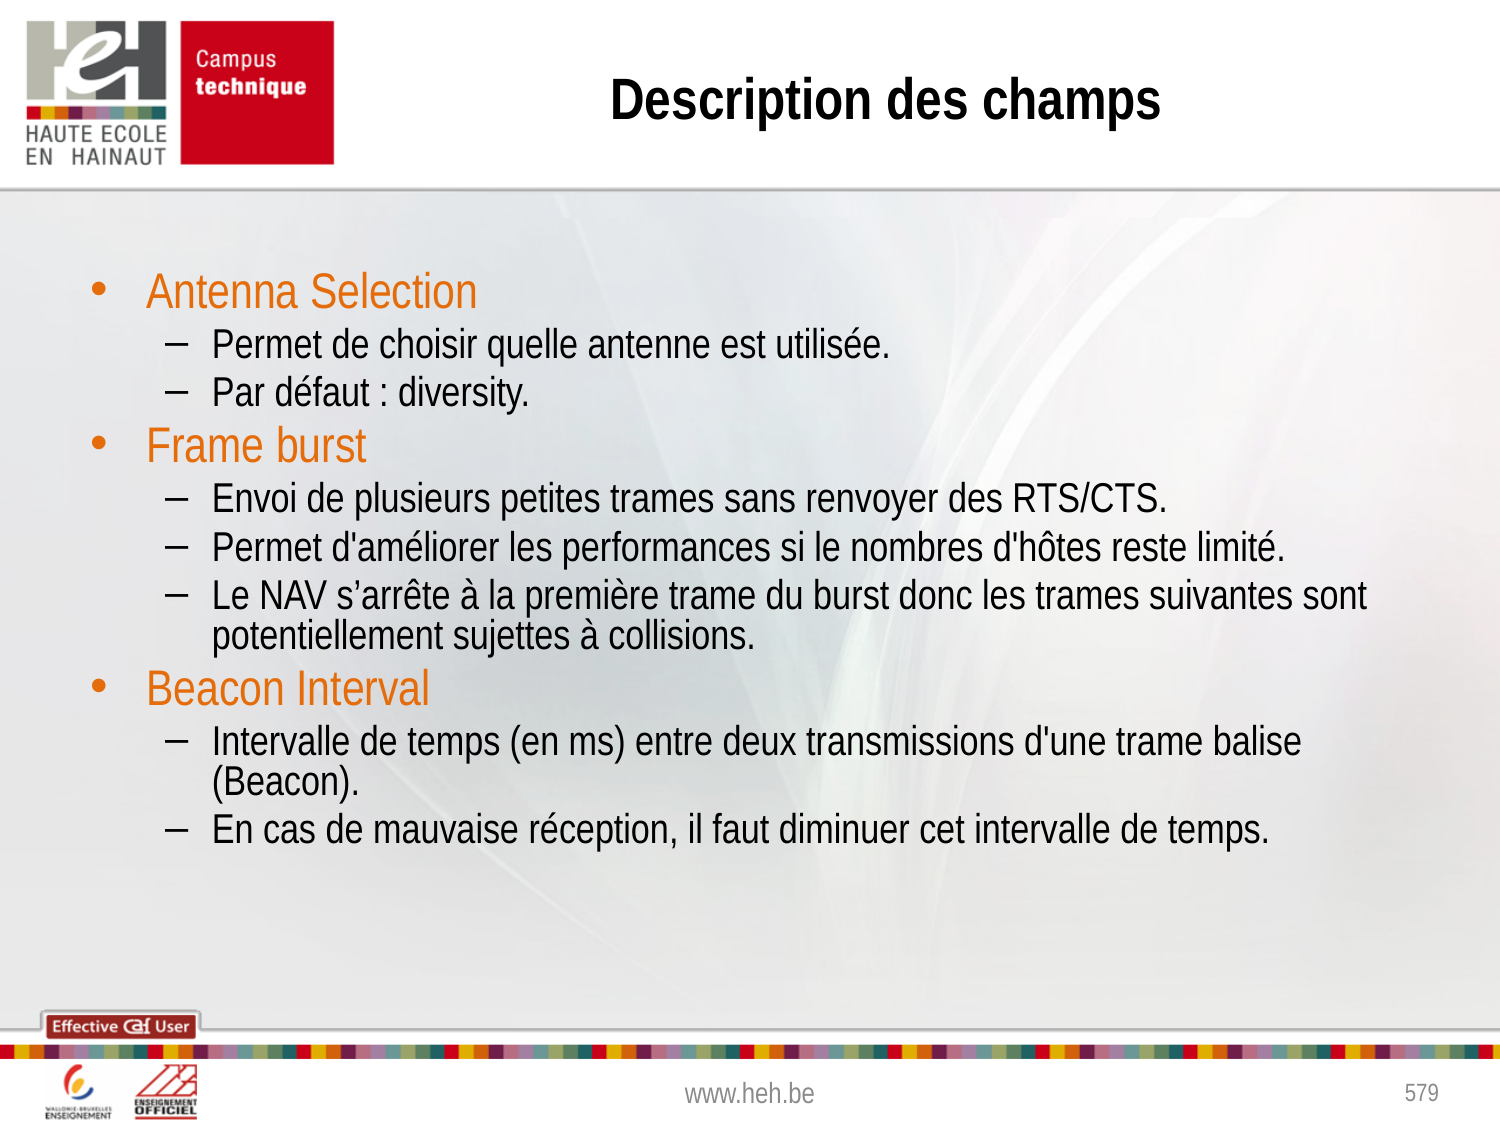

# Description des champs
Antenna Selection
Permet de choisir quelle antenne est utilisée.
Par défaut : diversity.
Frame burst
Envoi de plusieurs petites trames sans renvoyer des RTS/CTS.
Permet d'améliorer les performances si le nombres d'hôtes reste limité.
Le NAV s’arrête à la première trame du burst donc les trames suivantes sont potentiellement sujettes à collisions.
Beacon Interval
Intervalle de temps (en ms) entre deux transmissions d'une trame balise (Beacon).
En cas de mauvaise réception, il faut diminuer cet intervalle de temps.
www.heh.be
579